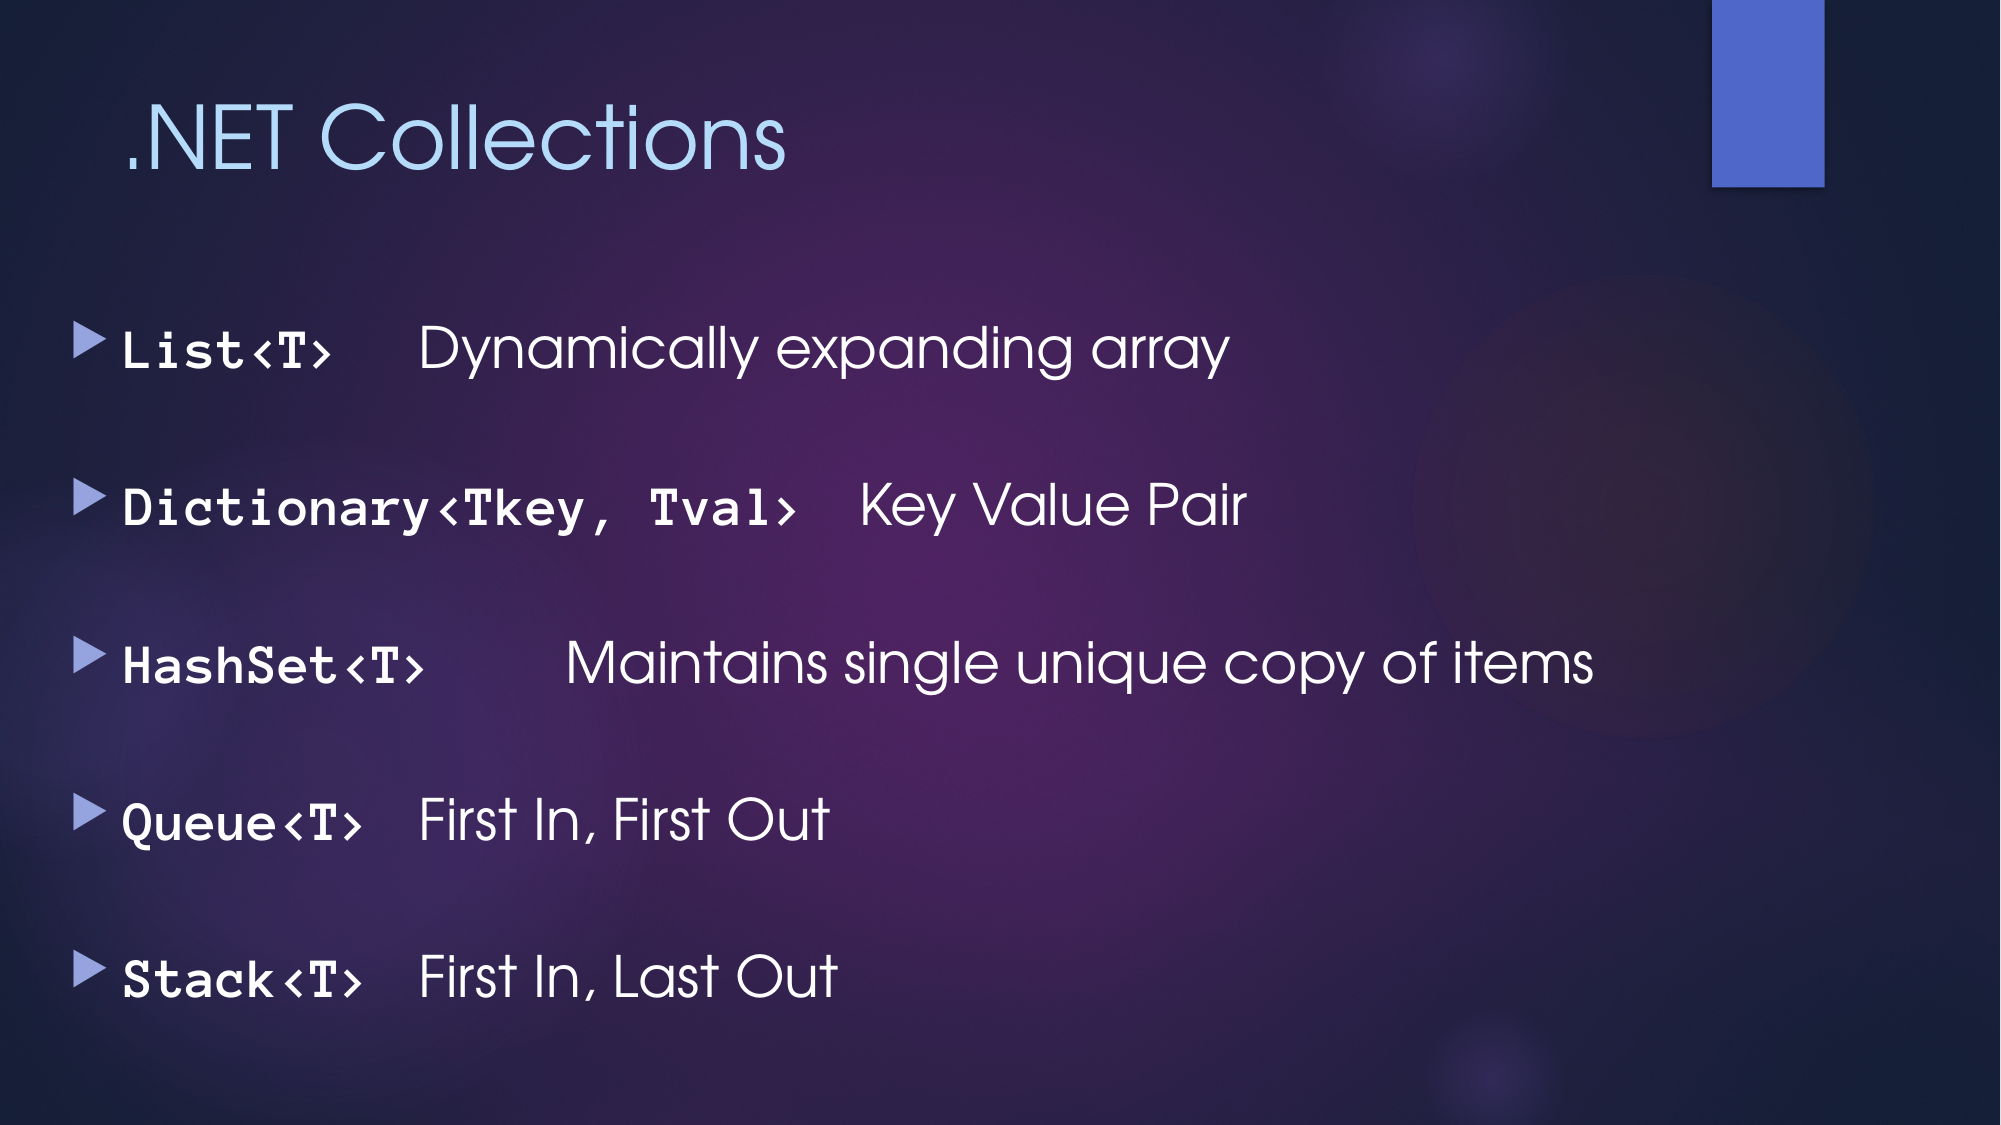

# .NET Collections
List<T>								Dynamically expanding array
Dictionary<Tkey, Tval>	Key Value Pair
HashSet<T>						Maintains single unique copy of items
Queue<T>							First In, First Out
Stack<T>							First In, Last Out